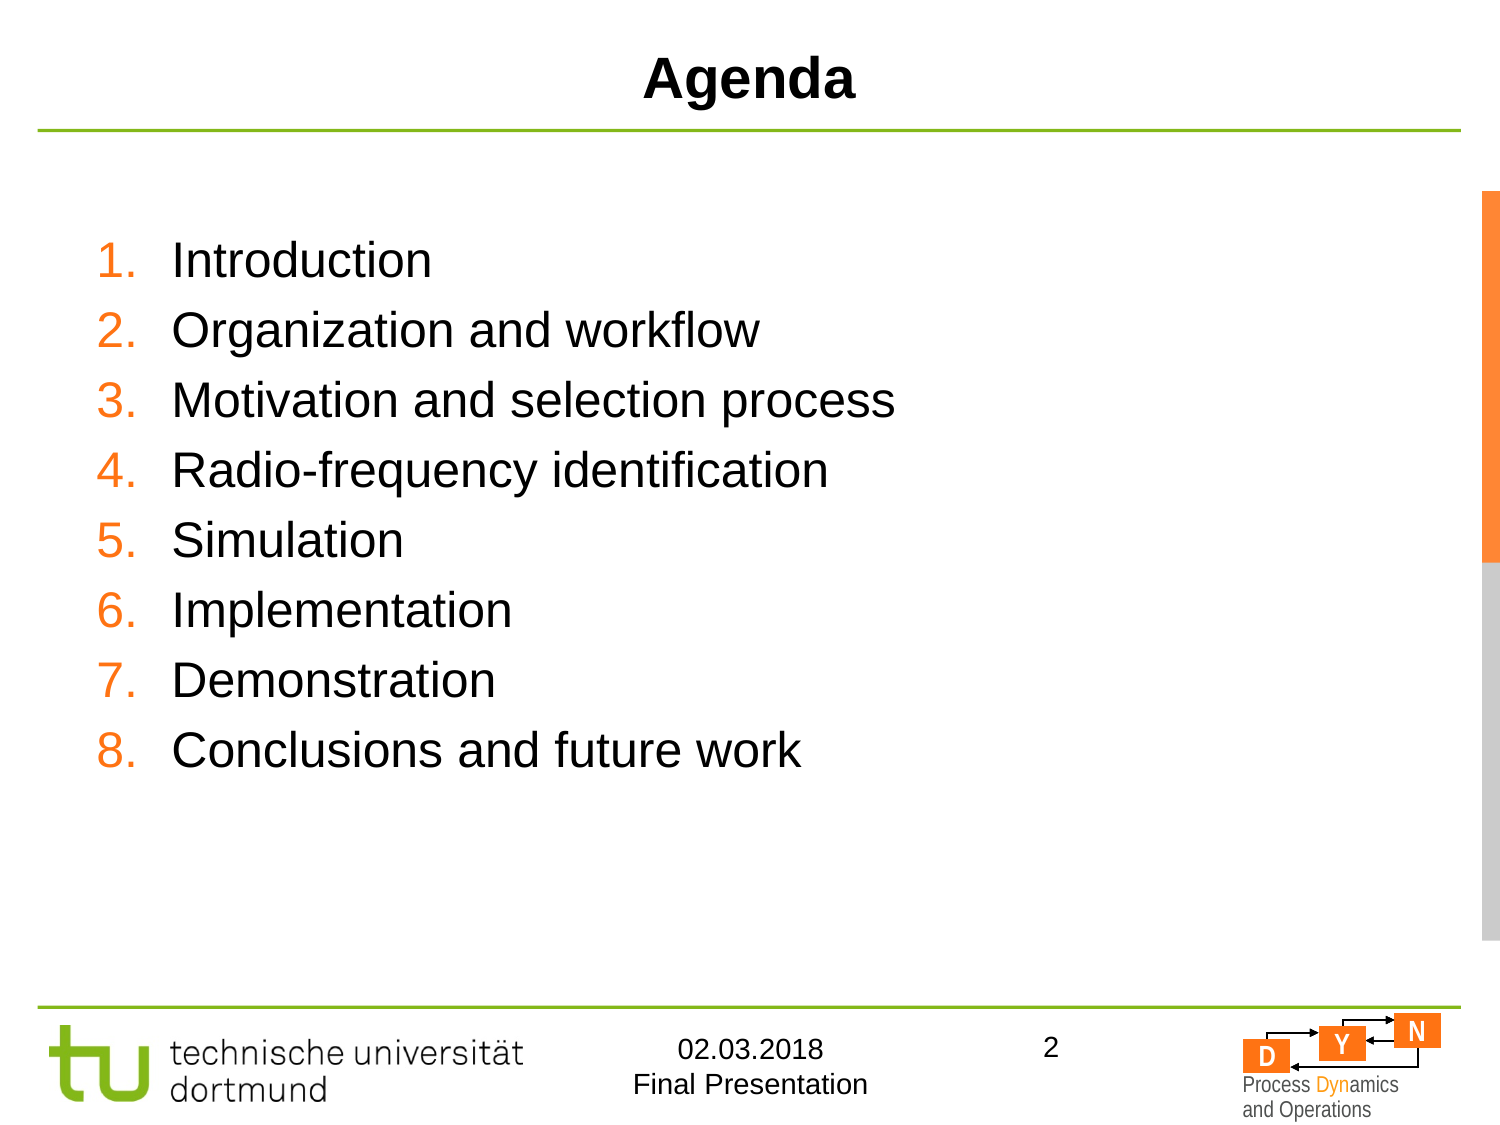

# Agenda
Introduction
Organization and workflow
Motivation and selection process
Radio-frequency identification
Simulation
Implementation
Demonstration
Conclusions and future work